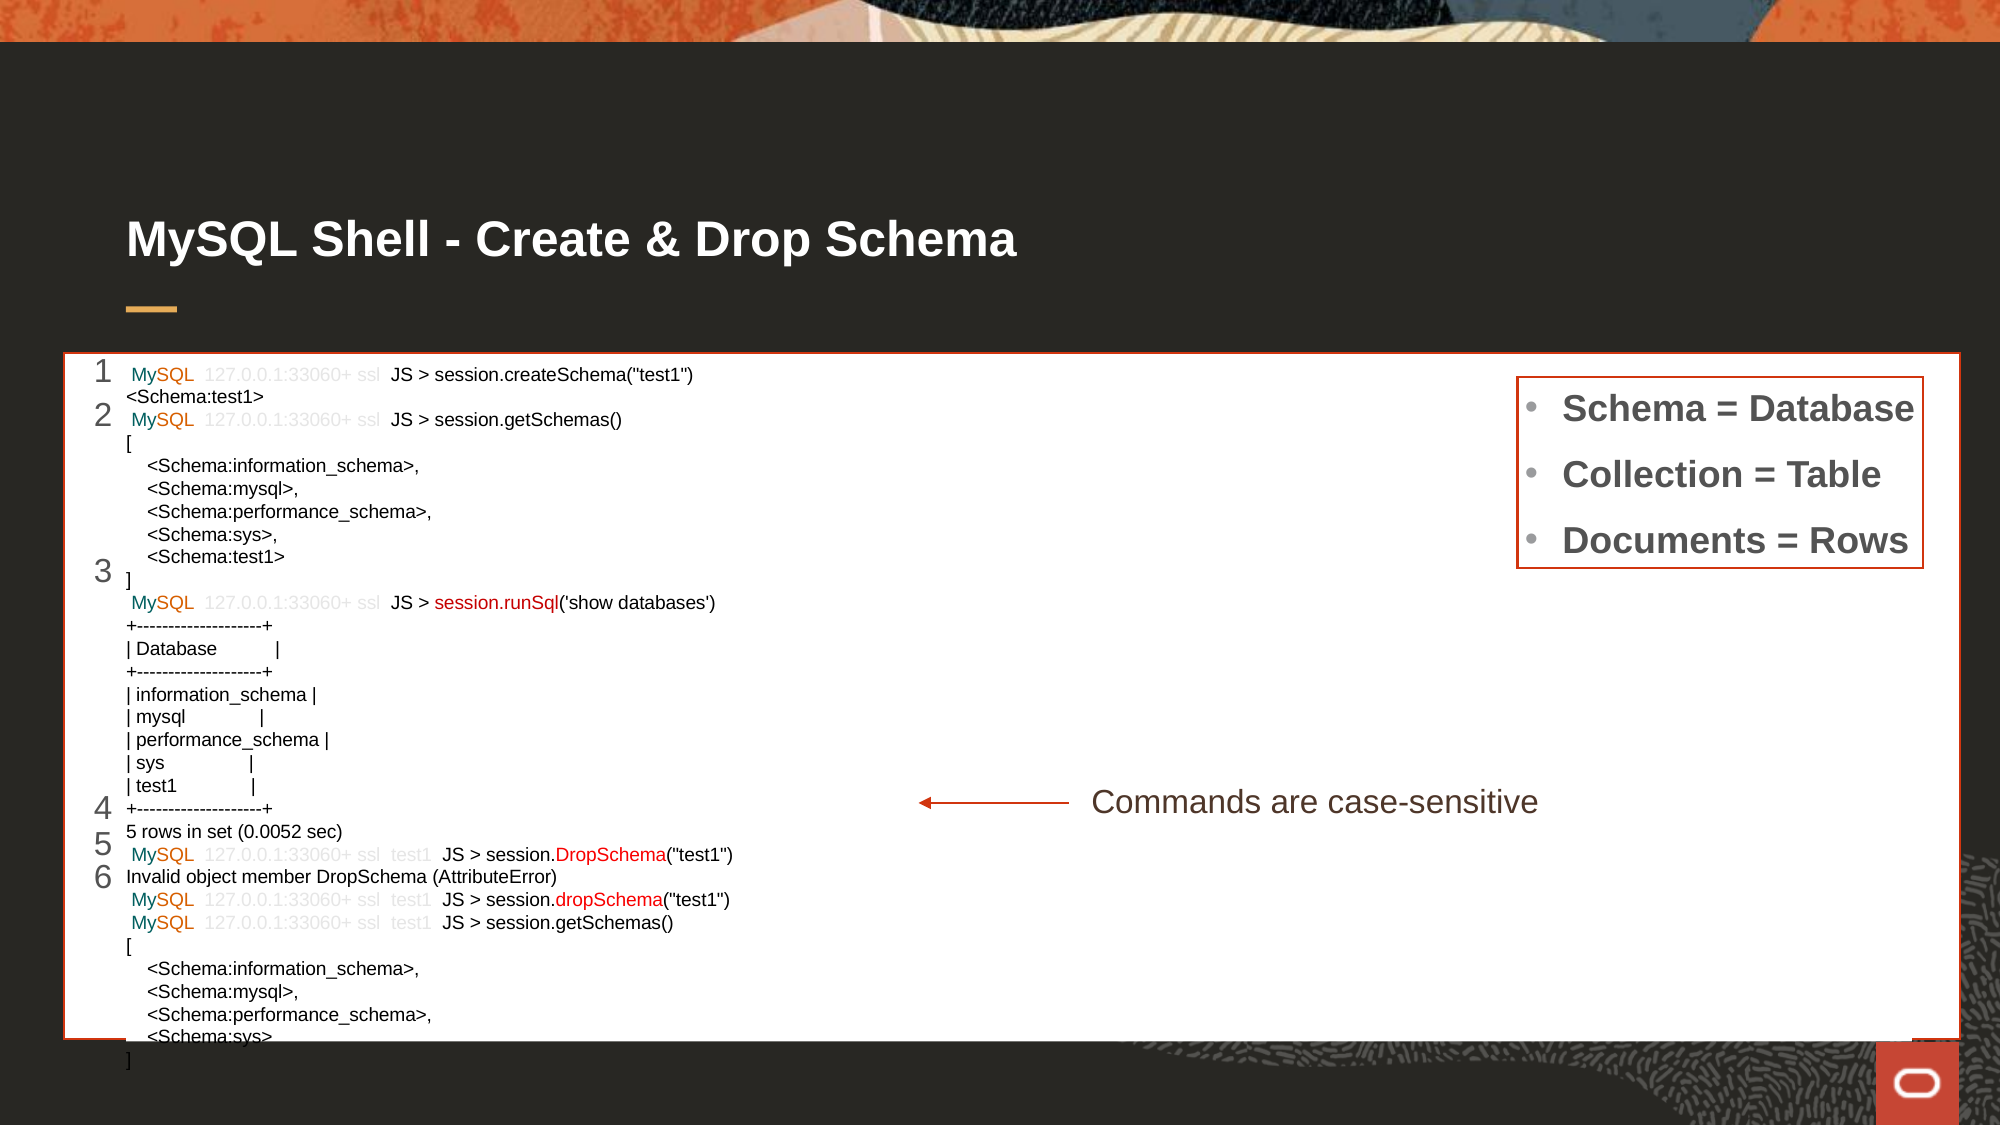

# MySQL Shell - Create & Drop Schema
1

 MySQL  127.0.0.1:33060+ ssl  JS > session.createSchema("test1")
<Schema:test1>
 MySQL  127.0.0.1:33060+ ssl  JS > session.getSchemas()
[
    <Schema:information_schema>,
    <Schema:mysql>,
    <Schema:performance_schema>,
    <Schema:sys>,
    <Schema:test1>
]
 MySQL  127.0.0.1:33060+ ssl  JS > session.runSql('show databases')
+--------------------+
| Database           |
+--------------------+
| information_schema |
| mysql              |
| performance_schema |
| sys                |
| test1              |
+--------------------+
5 rows in set (0.0052 sec)
 MySQL  127.0.0.1:33060+ ssl  test1  JS > session.DropSchema("test1")
Invalid object member DropSchema (AttributeError)
 MySQL  127.0.0.1:33060+ ssl  test1  JS > session.dropSchema("test1")
 MySQL  127.0.0.1:33060+ ssl  test1  JS > session.getSchemas()
[
    <Schema:information_schema>,
    <Schema:mysql>,
    <Schema:performance_schema>,
    <Schema:sys>
]
Schema = Database
Collection = Table
Documents = Rows
2
3
Commands are case-sensitive
4

5
6
31